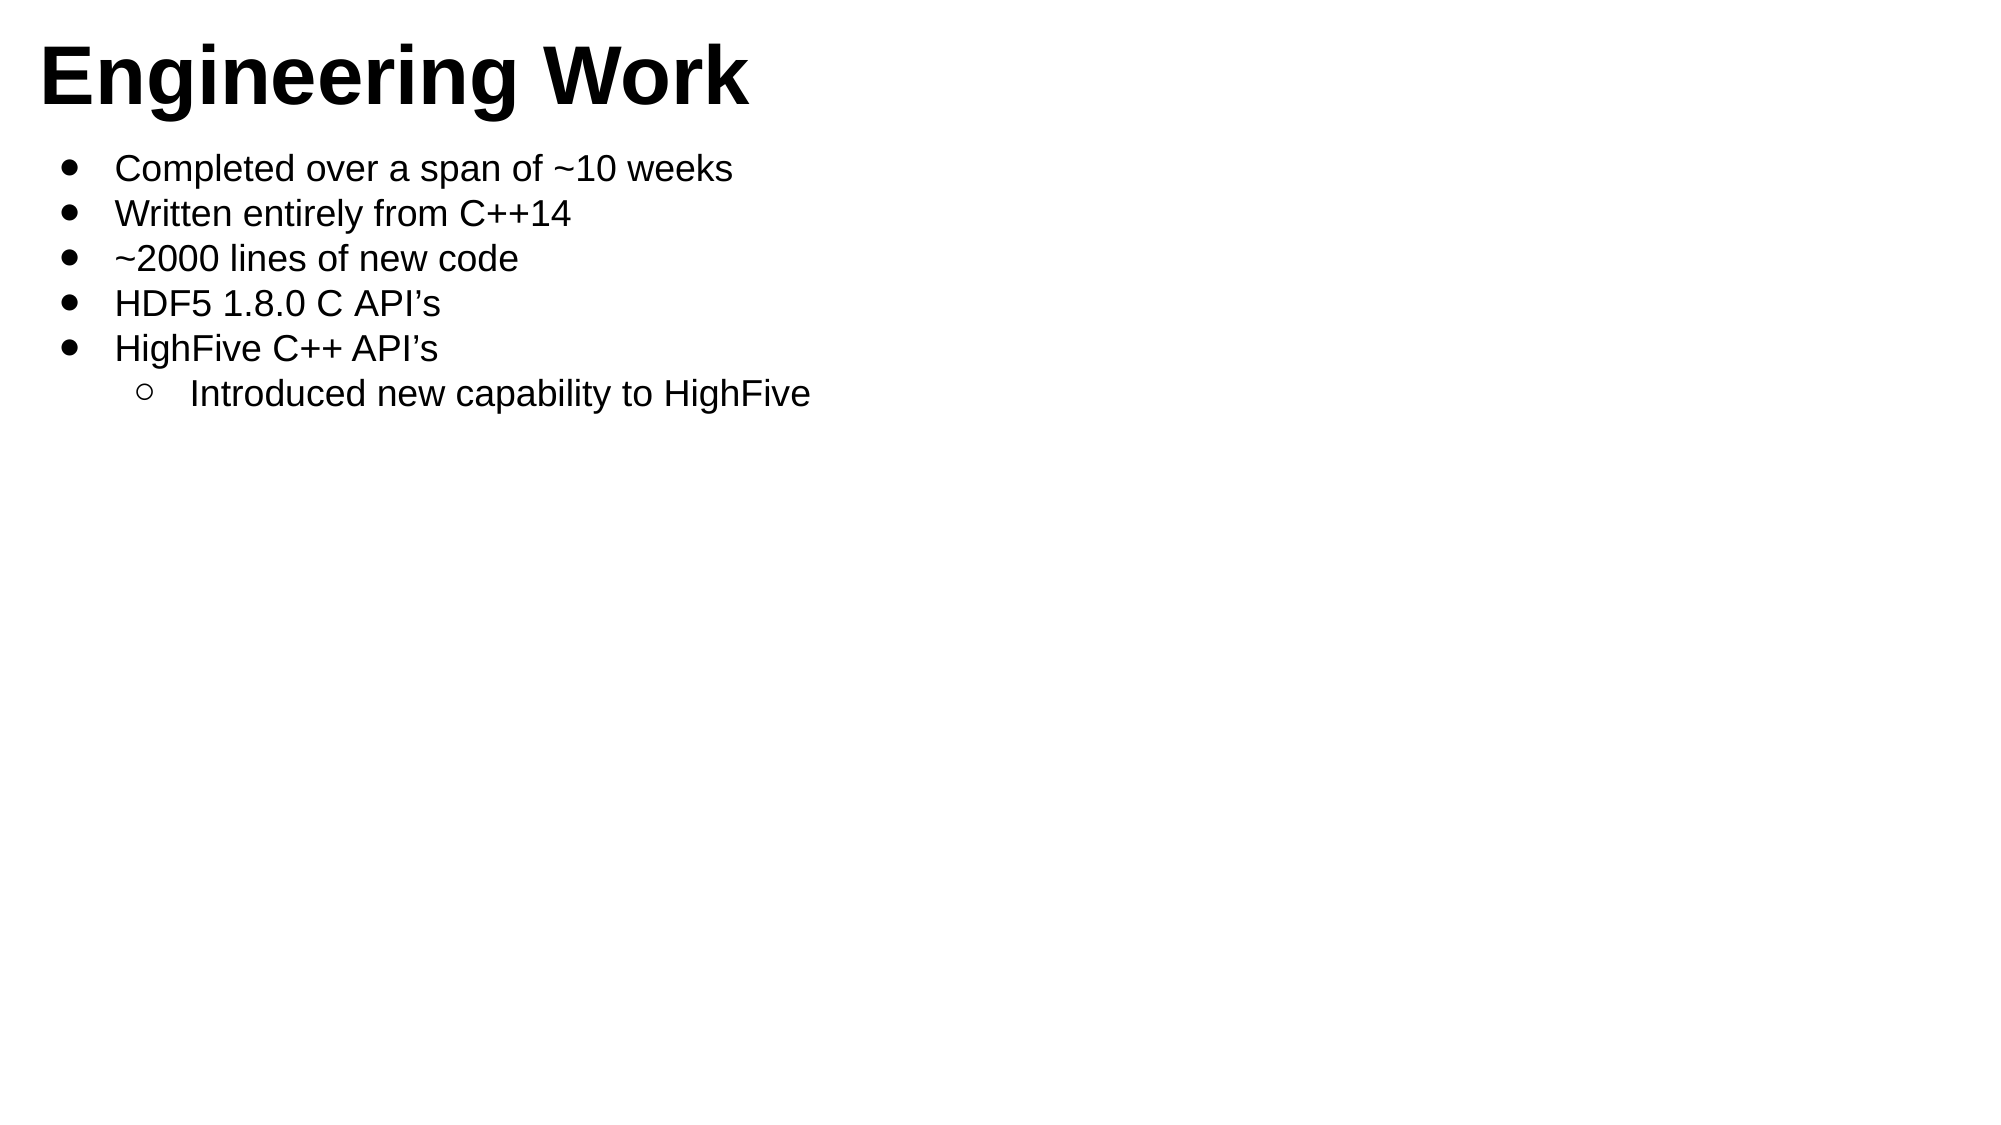

Engineering Work
Completed over a span of ~10 weeks
Written entirely from C++14
~2000 lines of new code
HDF5 1.8.0 C API’s
HighFive C++ API’s
Introduced new capability to HighFive